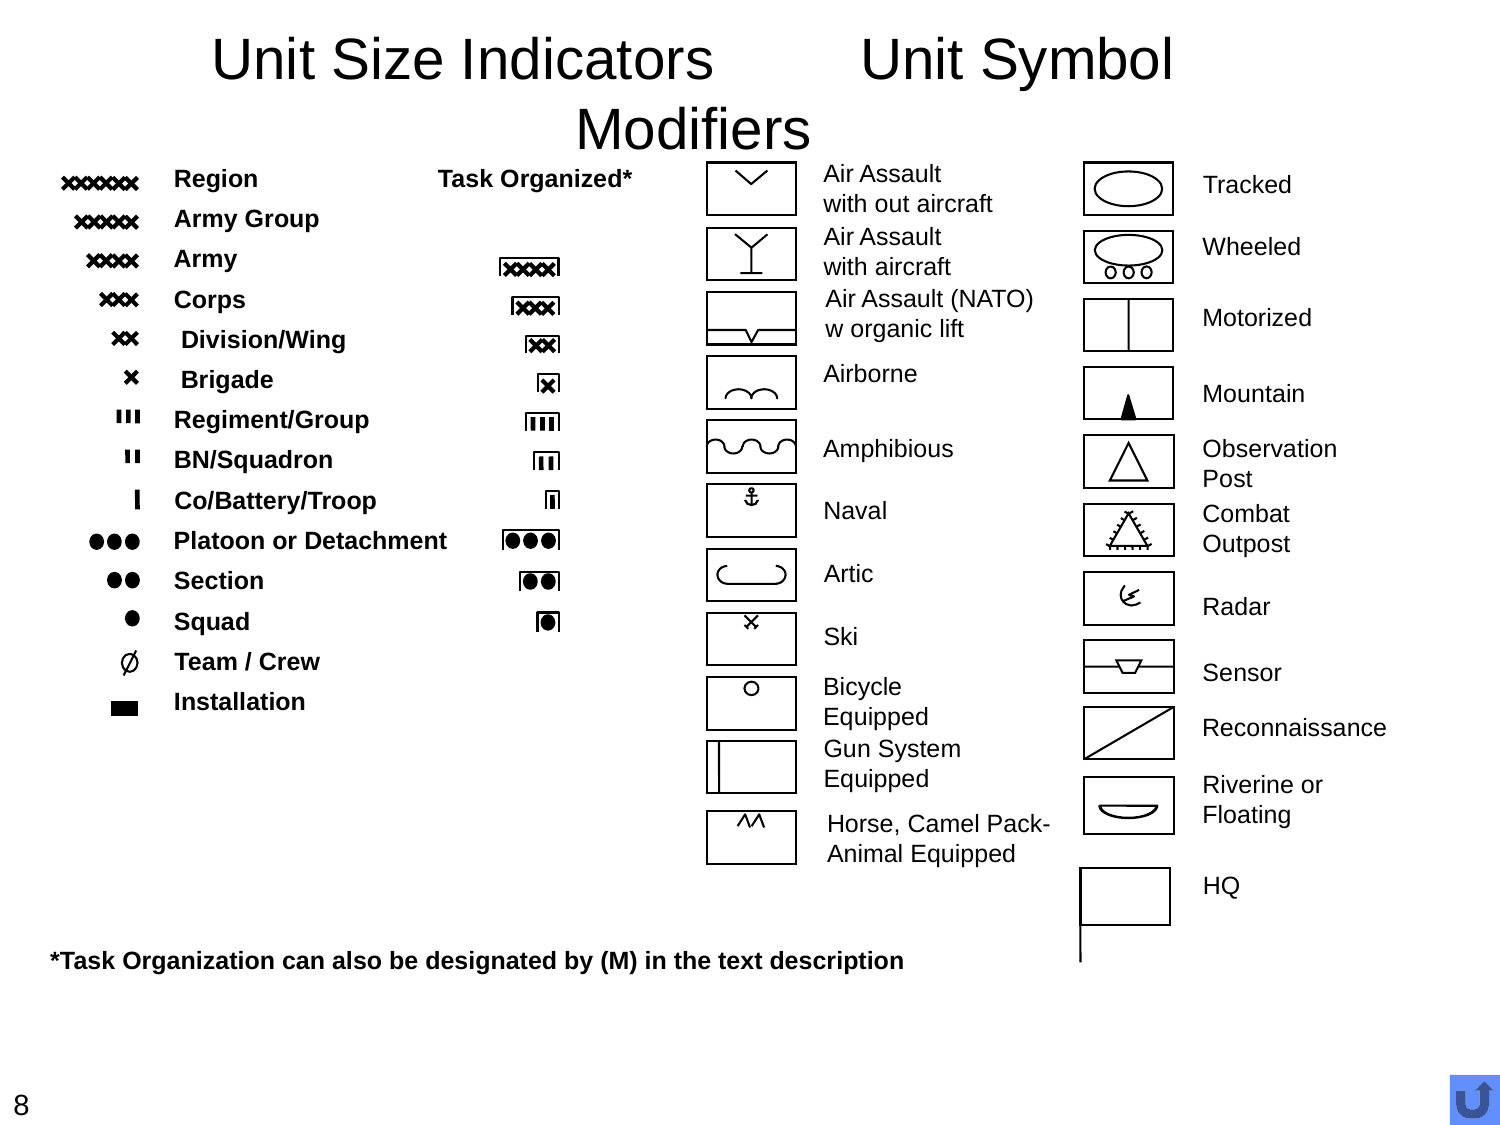

# Unit Size Indicators         Unit Symbol Modifiers
Air Assault
with out aircraft
Region
Task Organized*

Tracked

Army Group
Air Assault
with aircraft

Wheeled
Army

Air Assault (NATO)
w organic lift
Corps

Motorized
 Division/Wing

Airborne

 Brigade

Mountain
Regiment/Group

Amphibious
Observation
Post

BN/Squadron

Co/Battery/Troop

Naval

Combat
Outpost

Platoon or Detachment

Artic
Section

Radar
Squad

Ski

Team / Crew

Sensor
Bicycle
Equipped

Installation

Reconnaissance
Gun System
Equipped

Riverine or
Floating

Horse, Camel Pack-
Animal Equipped

HQ
*Task Organization can also be designated by (M) in the text description
8